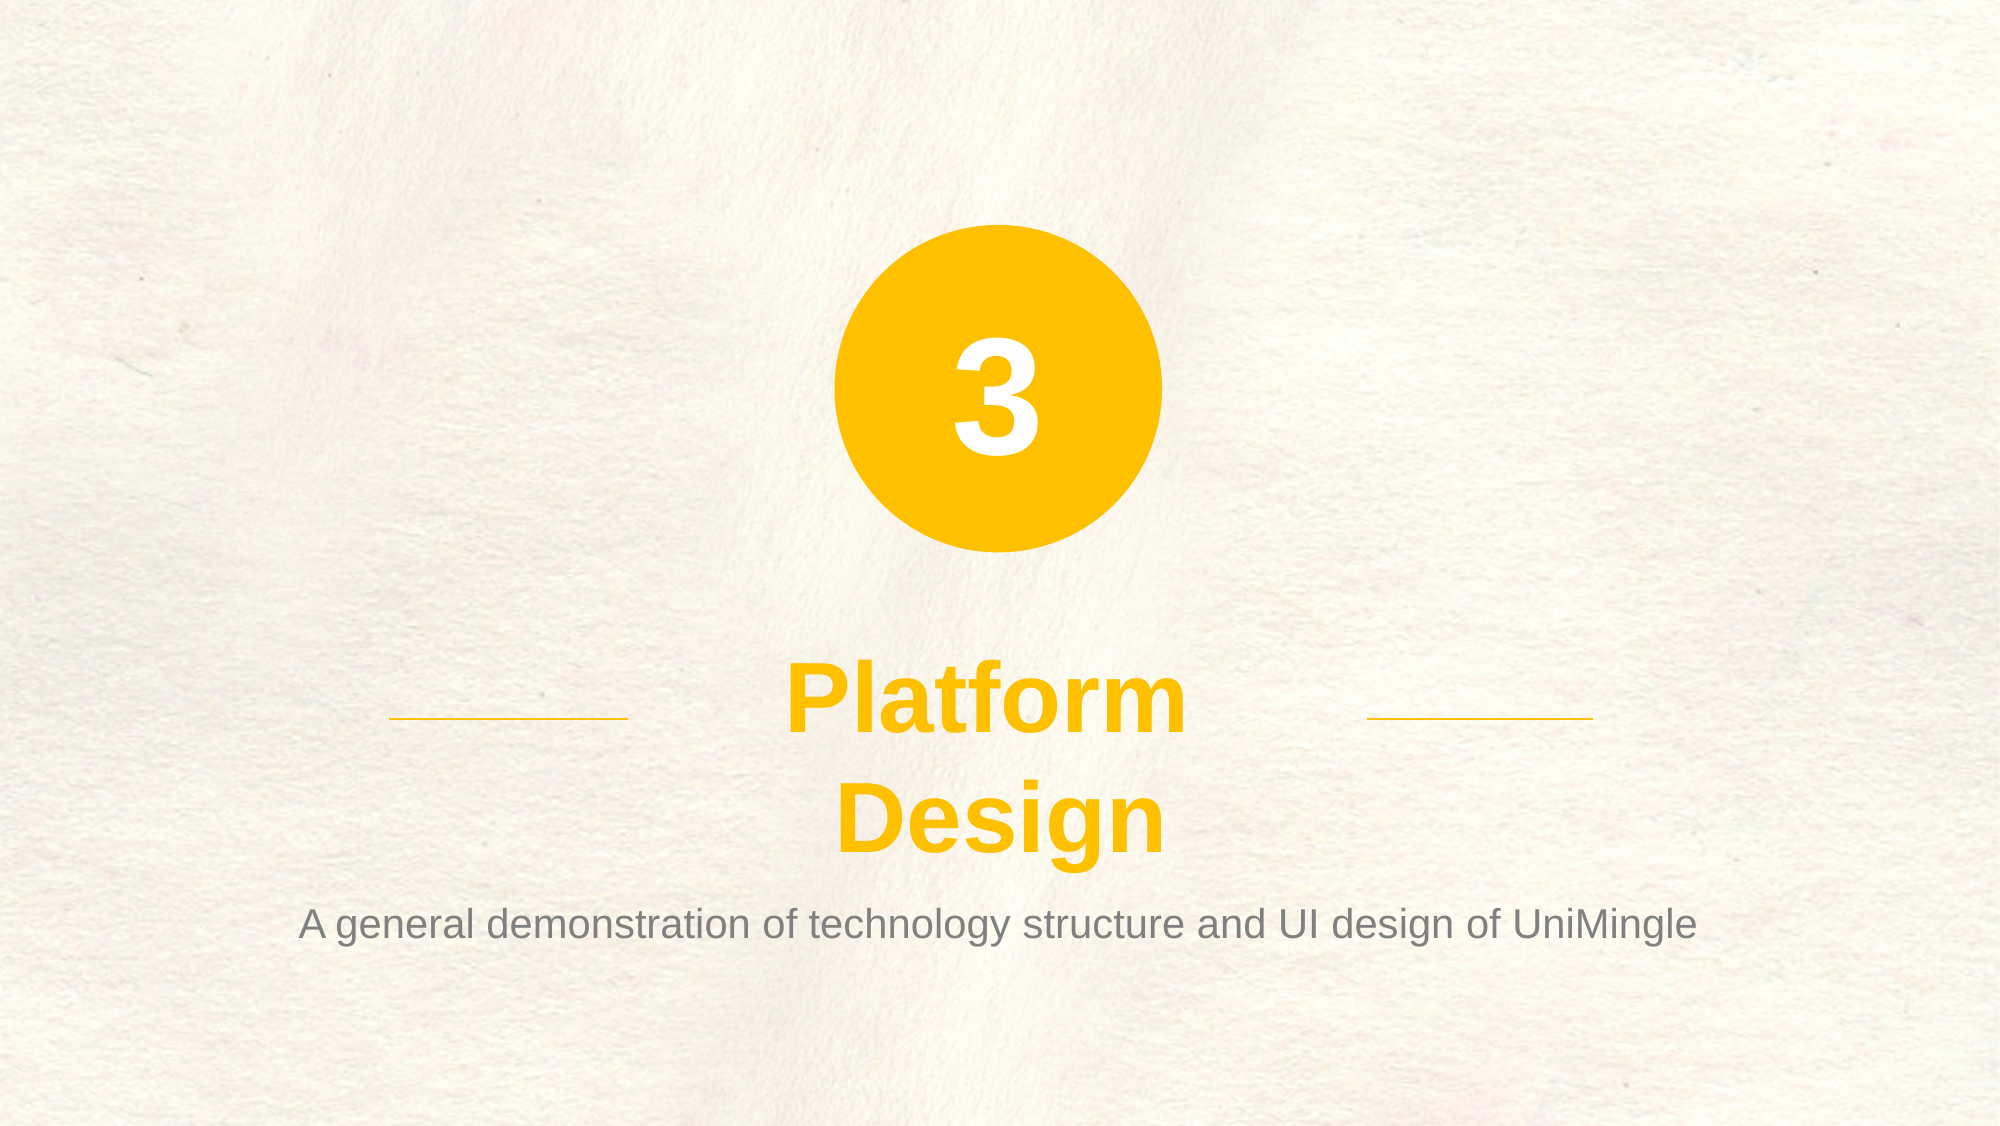

3
Platform
Design
A general demonstration of technology structure and UI design of UniMingle